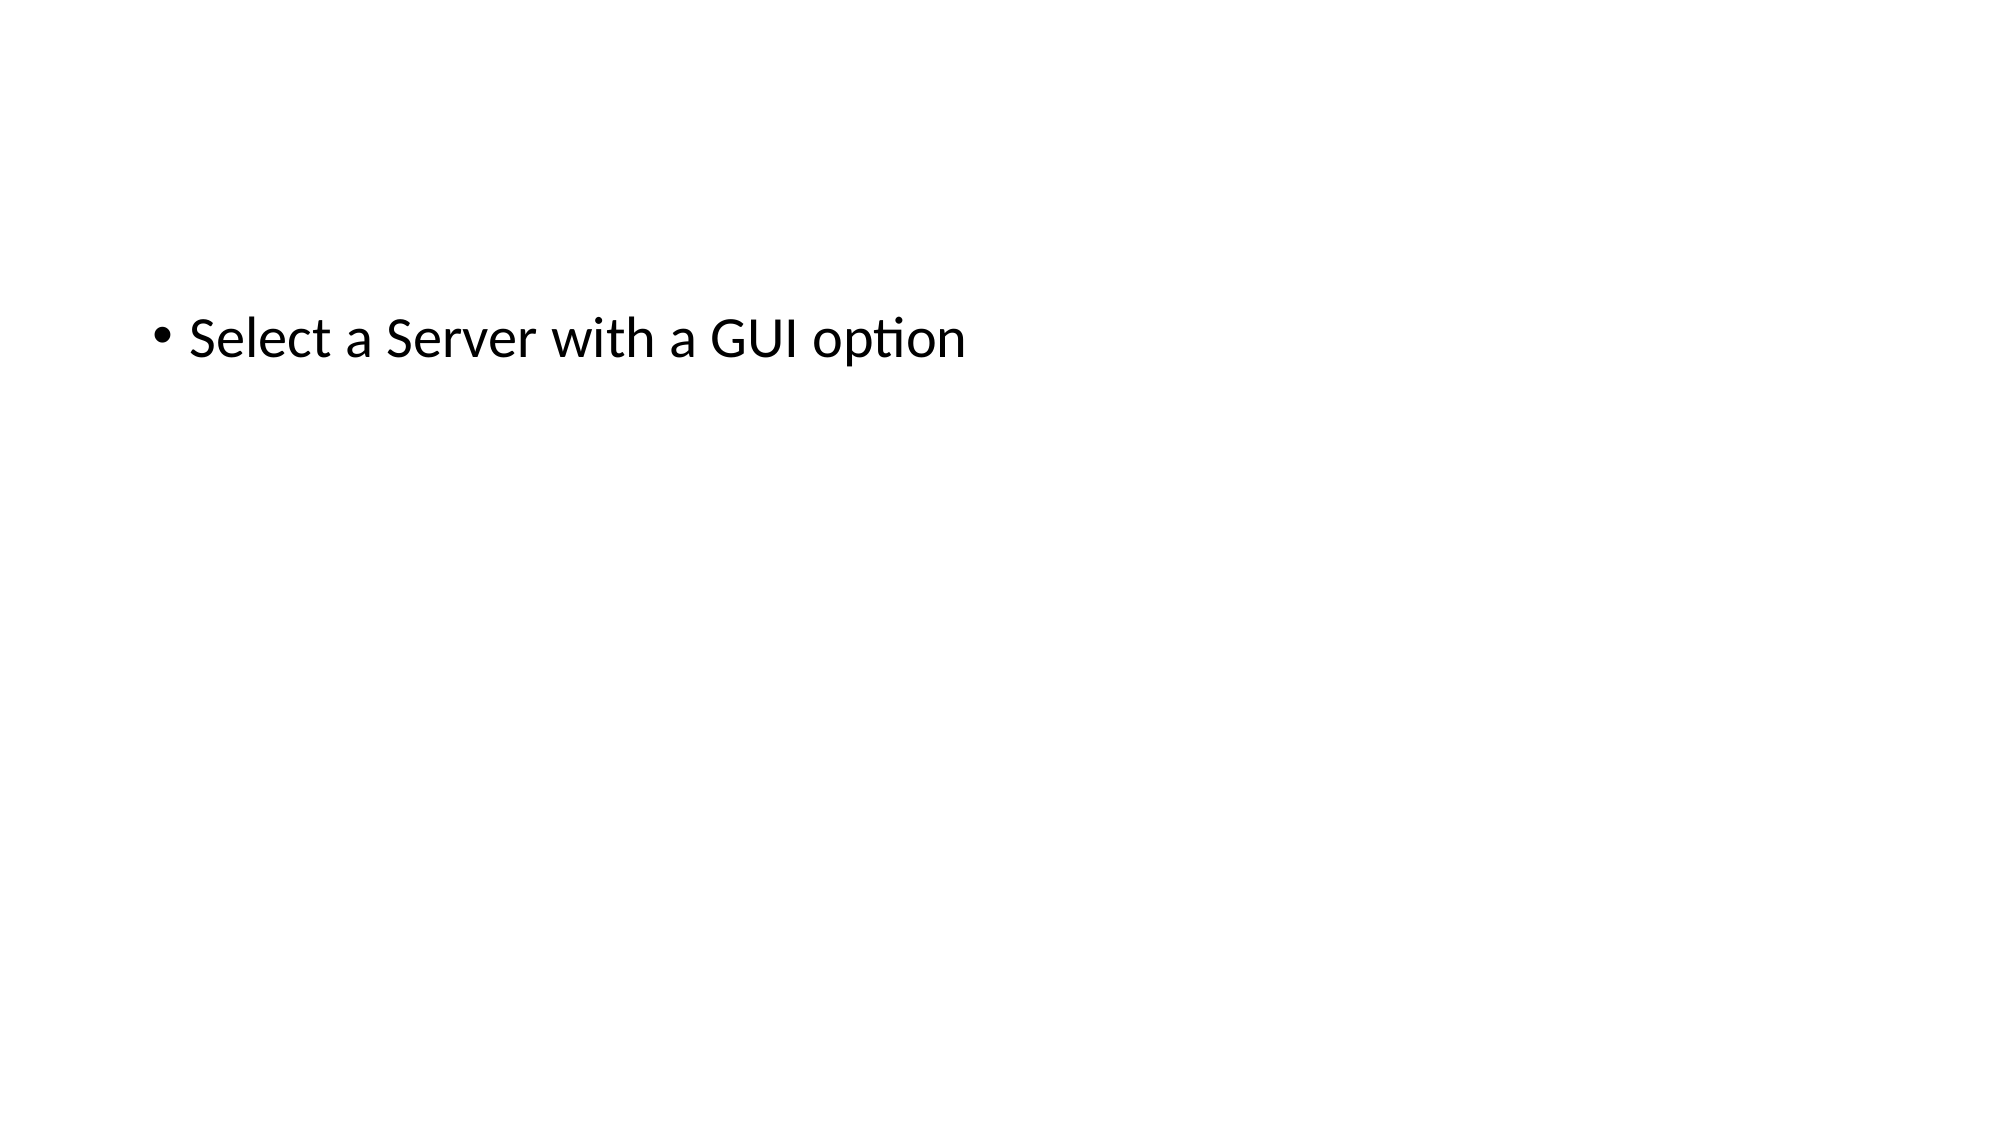

#
Select a Server with a GUI option